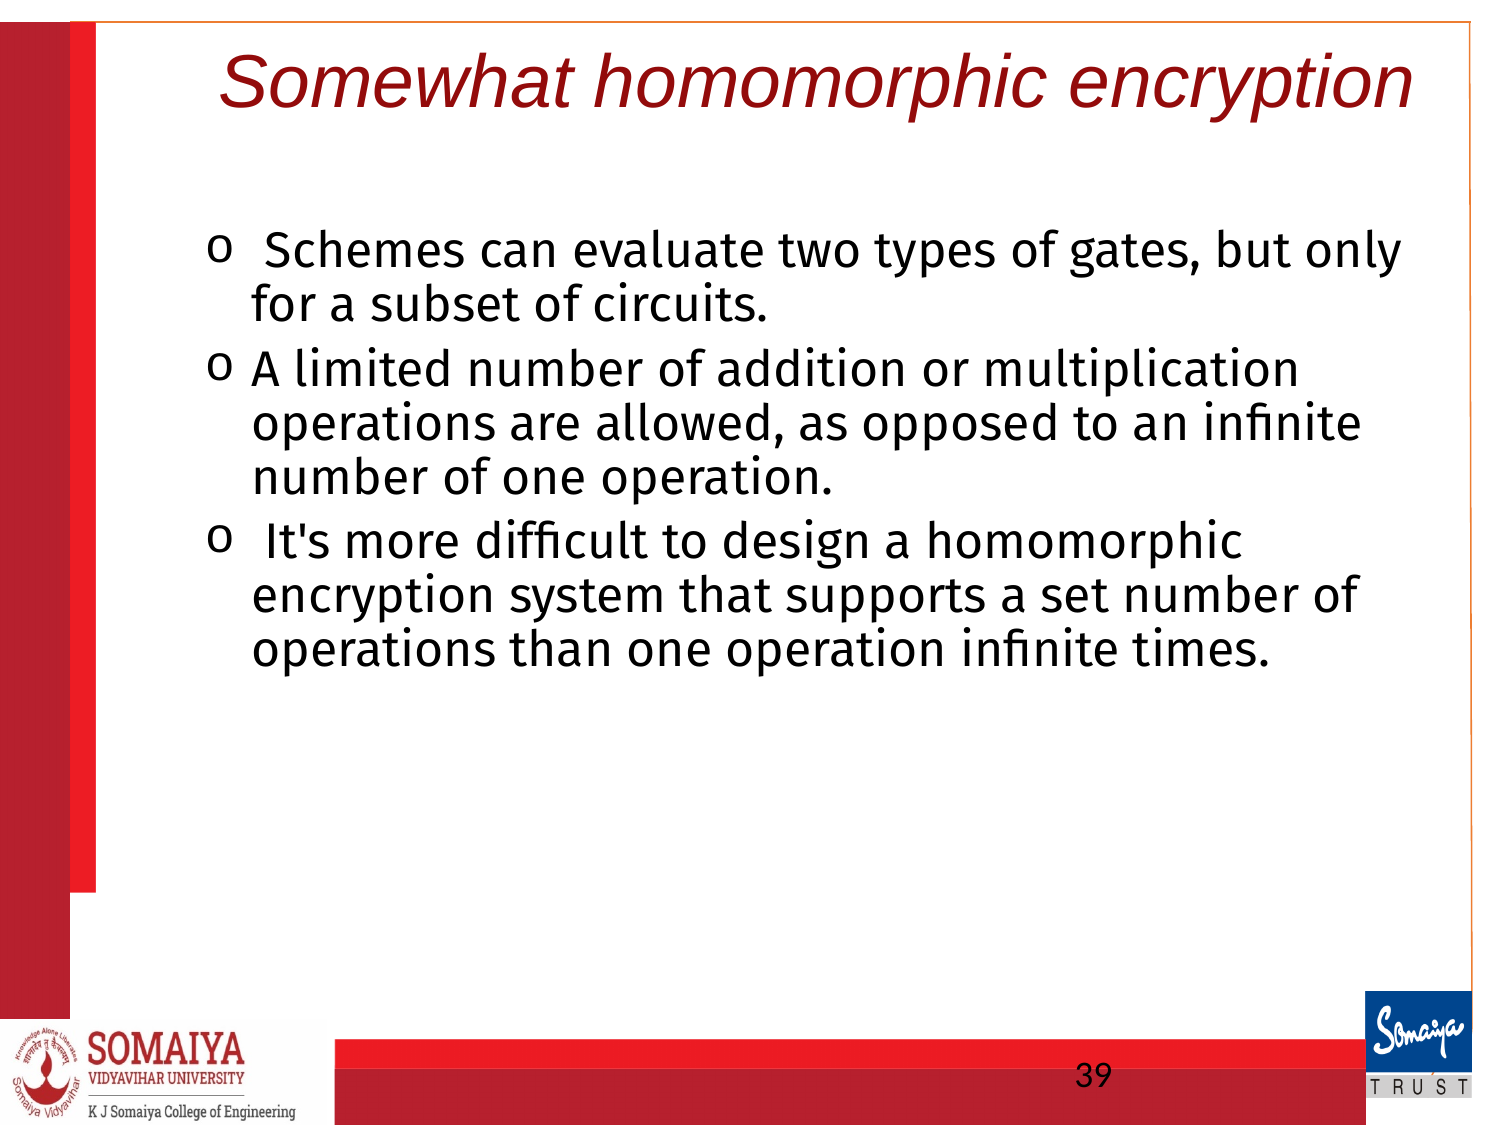

# Somewhat homomorphic encryption
 Schemes can evaluate two types of gates, but only for a subset of circuits.
A limited number of addition or multiplication operations are allowed, as opposed to an infinite number of one operation.
 It's more difficult to design a homomorphic encryption system that supports a set number of operations than one operation infinite times.
39